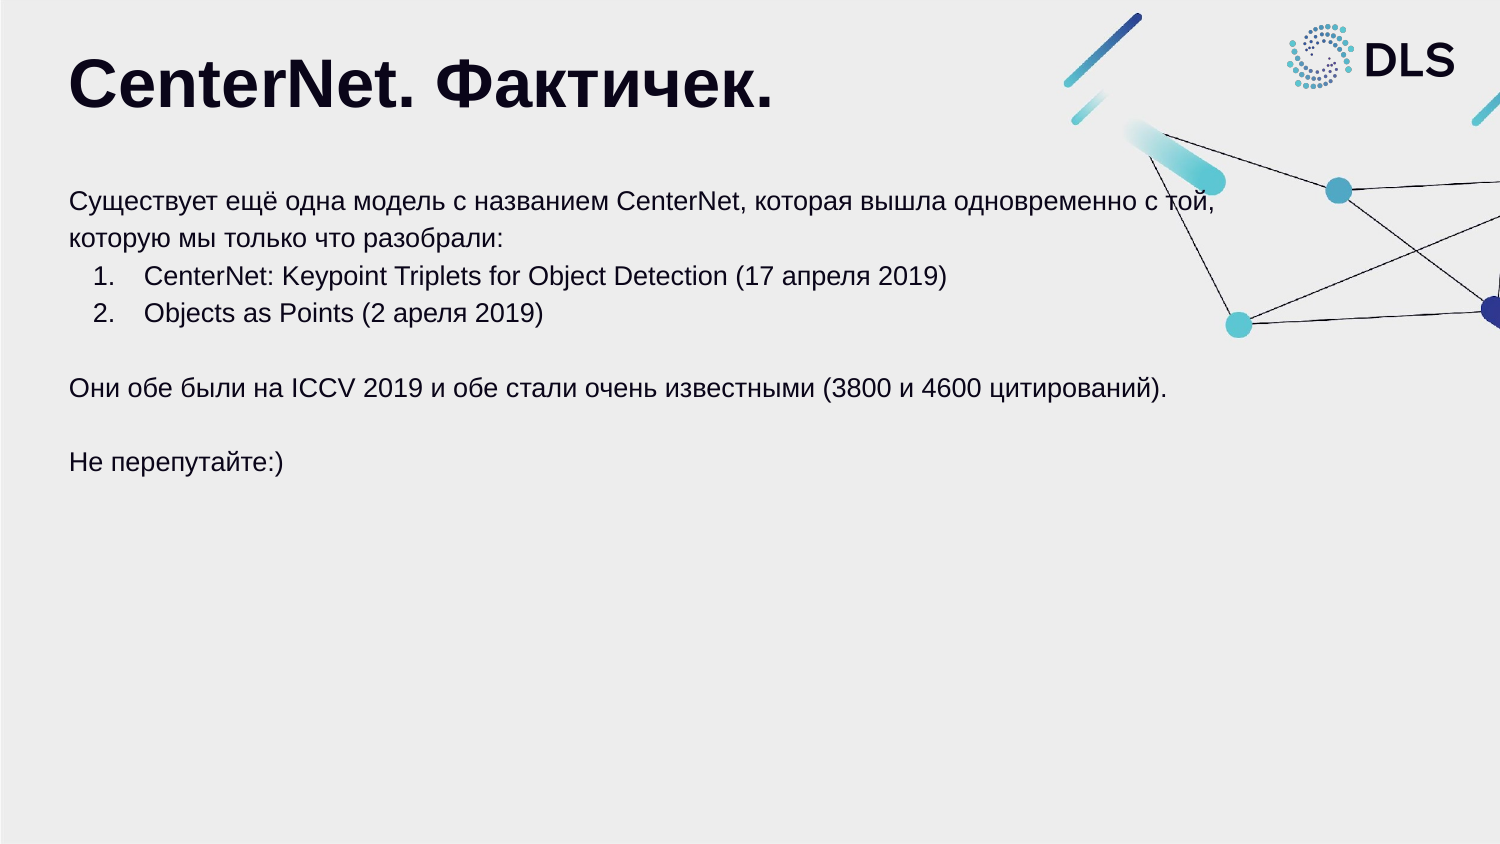

# CenterNet. Фактичек.
Существует ещё одна модель с названием CenterNet, которая вышла одновременно с той, которую мы только что разобрали:
CenterNet: Keypoint Triplets for Object Detection (17 апреля 2019)
Objects as Points (2 ареля 2019)

Они обе были на ICCV 2019 и обе стали очень известными (3800 и 4600 цитирований).

Не перепутайте:)